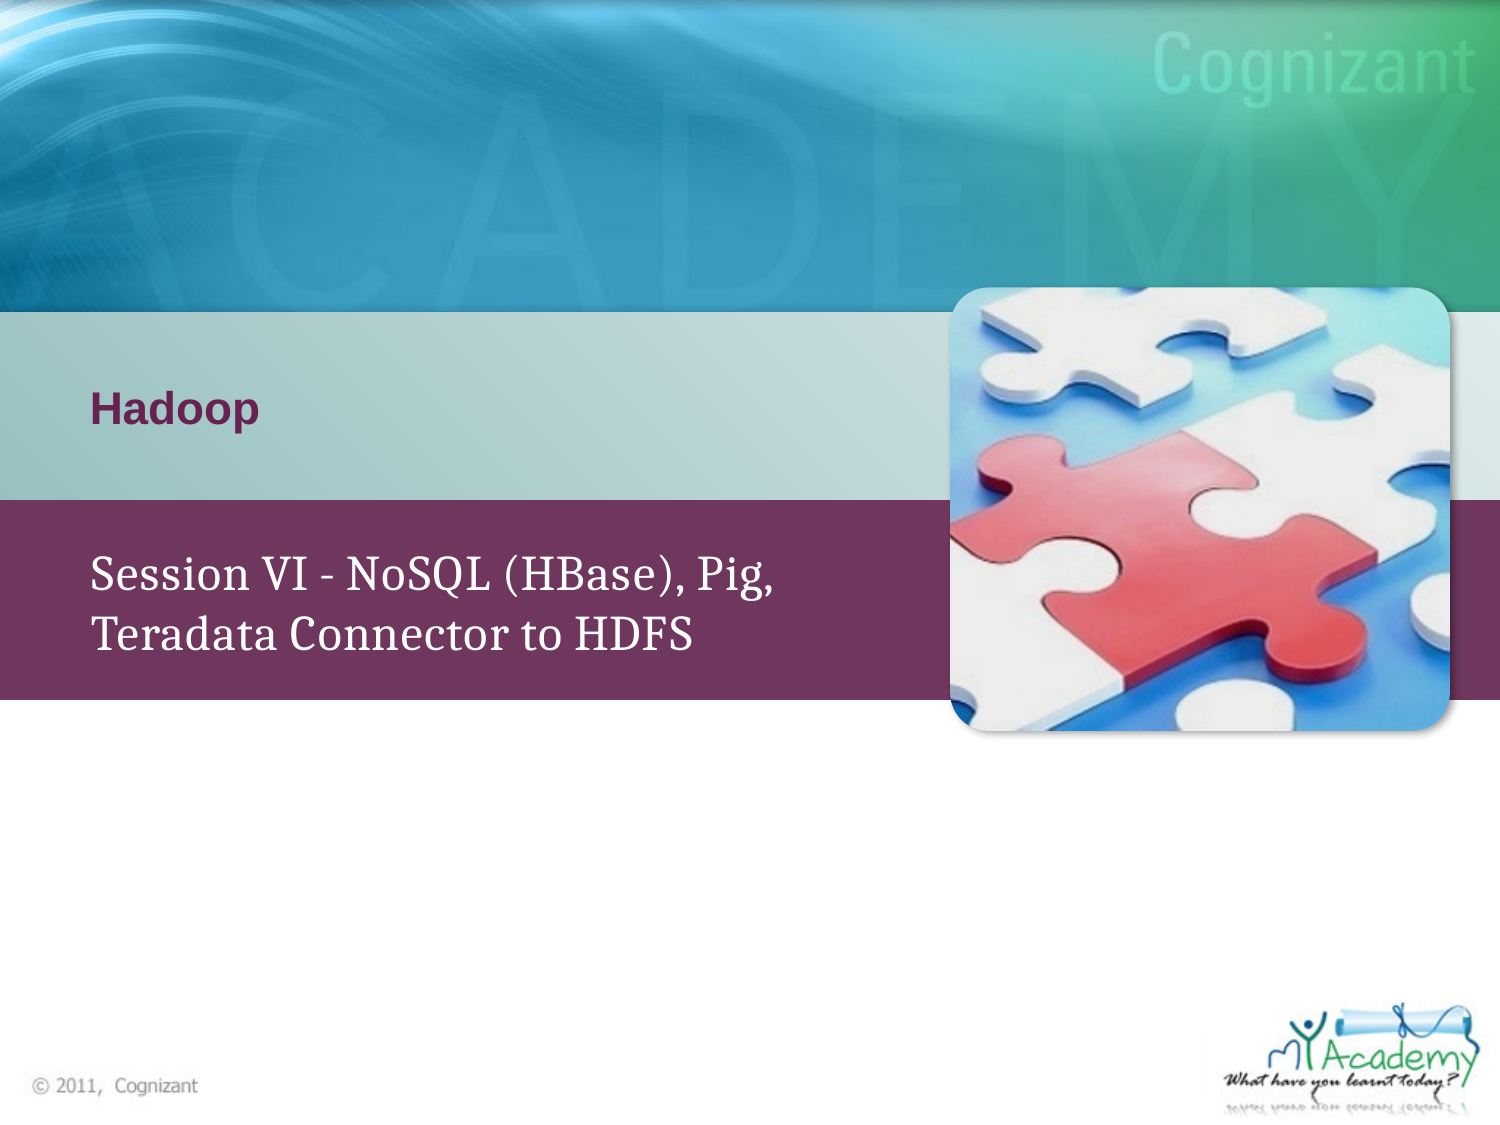

Hadoop
Session VI - NoSQL (HBase), Pig, Teradata Connector to HDFS